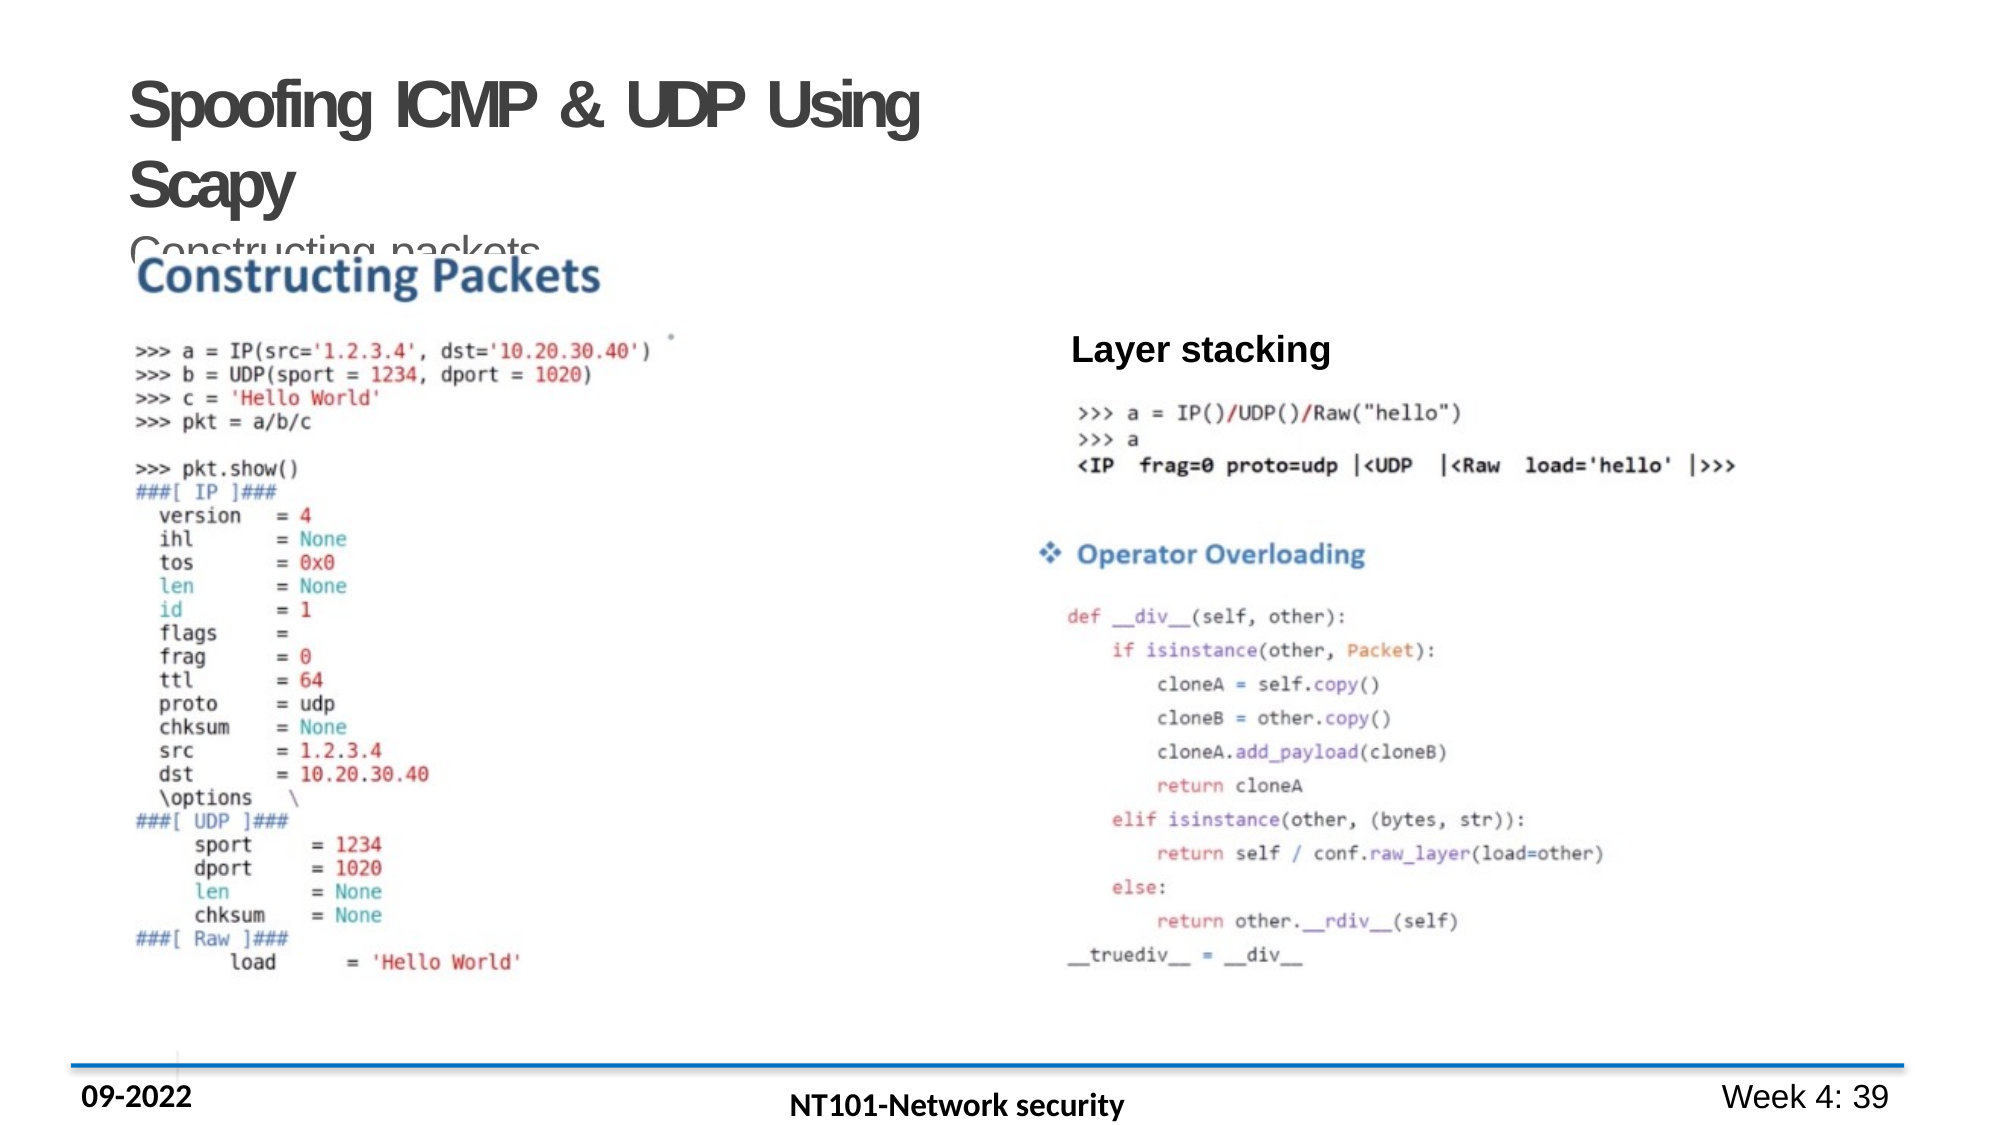

Spoofing ICMP & UDP Using Scapy
Constructing packets

Layer stacking